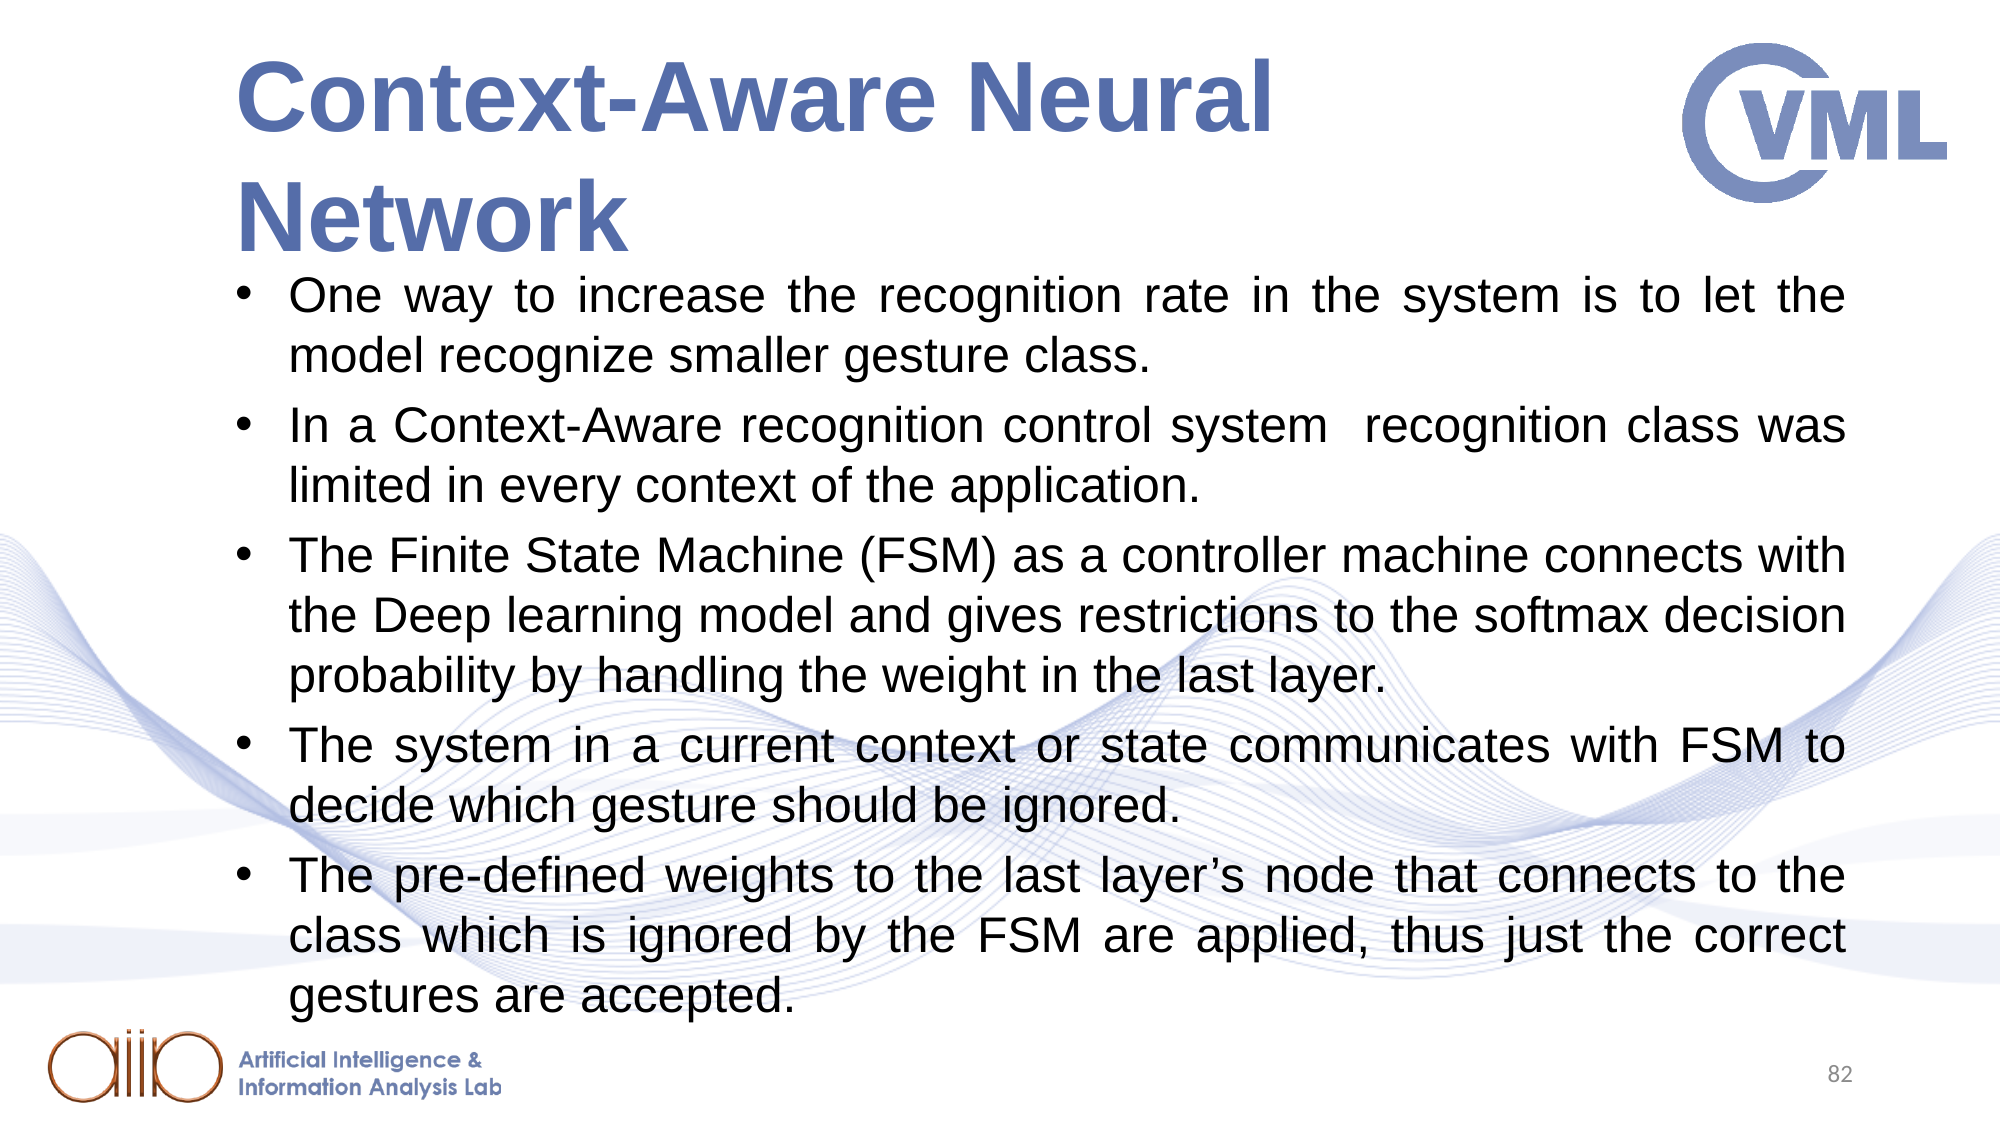

# Context-Aware Neural Network
One way to increase the recognition rate in the system is to let the model recognize smaller gesture class.
In a Context-Aware recognition control system  recognition class was limited in every context of the application.
The Finite State Machine (FSM) as a controller machine connects with the Deep learning model and gives restrictions to the softmax decision probability by handling the weight in the last layer.
The system in a current context or state communicates with FSM to decide which gesture should be ignored.
The pre-defined weights to the last layer’s node that connects to the class which is ignored by the FSM are applied, thus just the correct gestures are accepted.

82